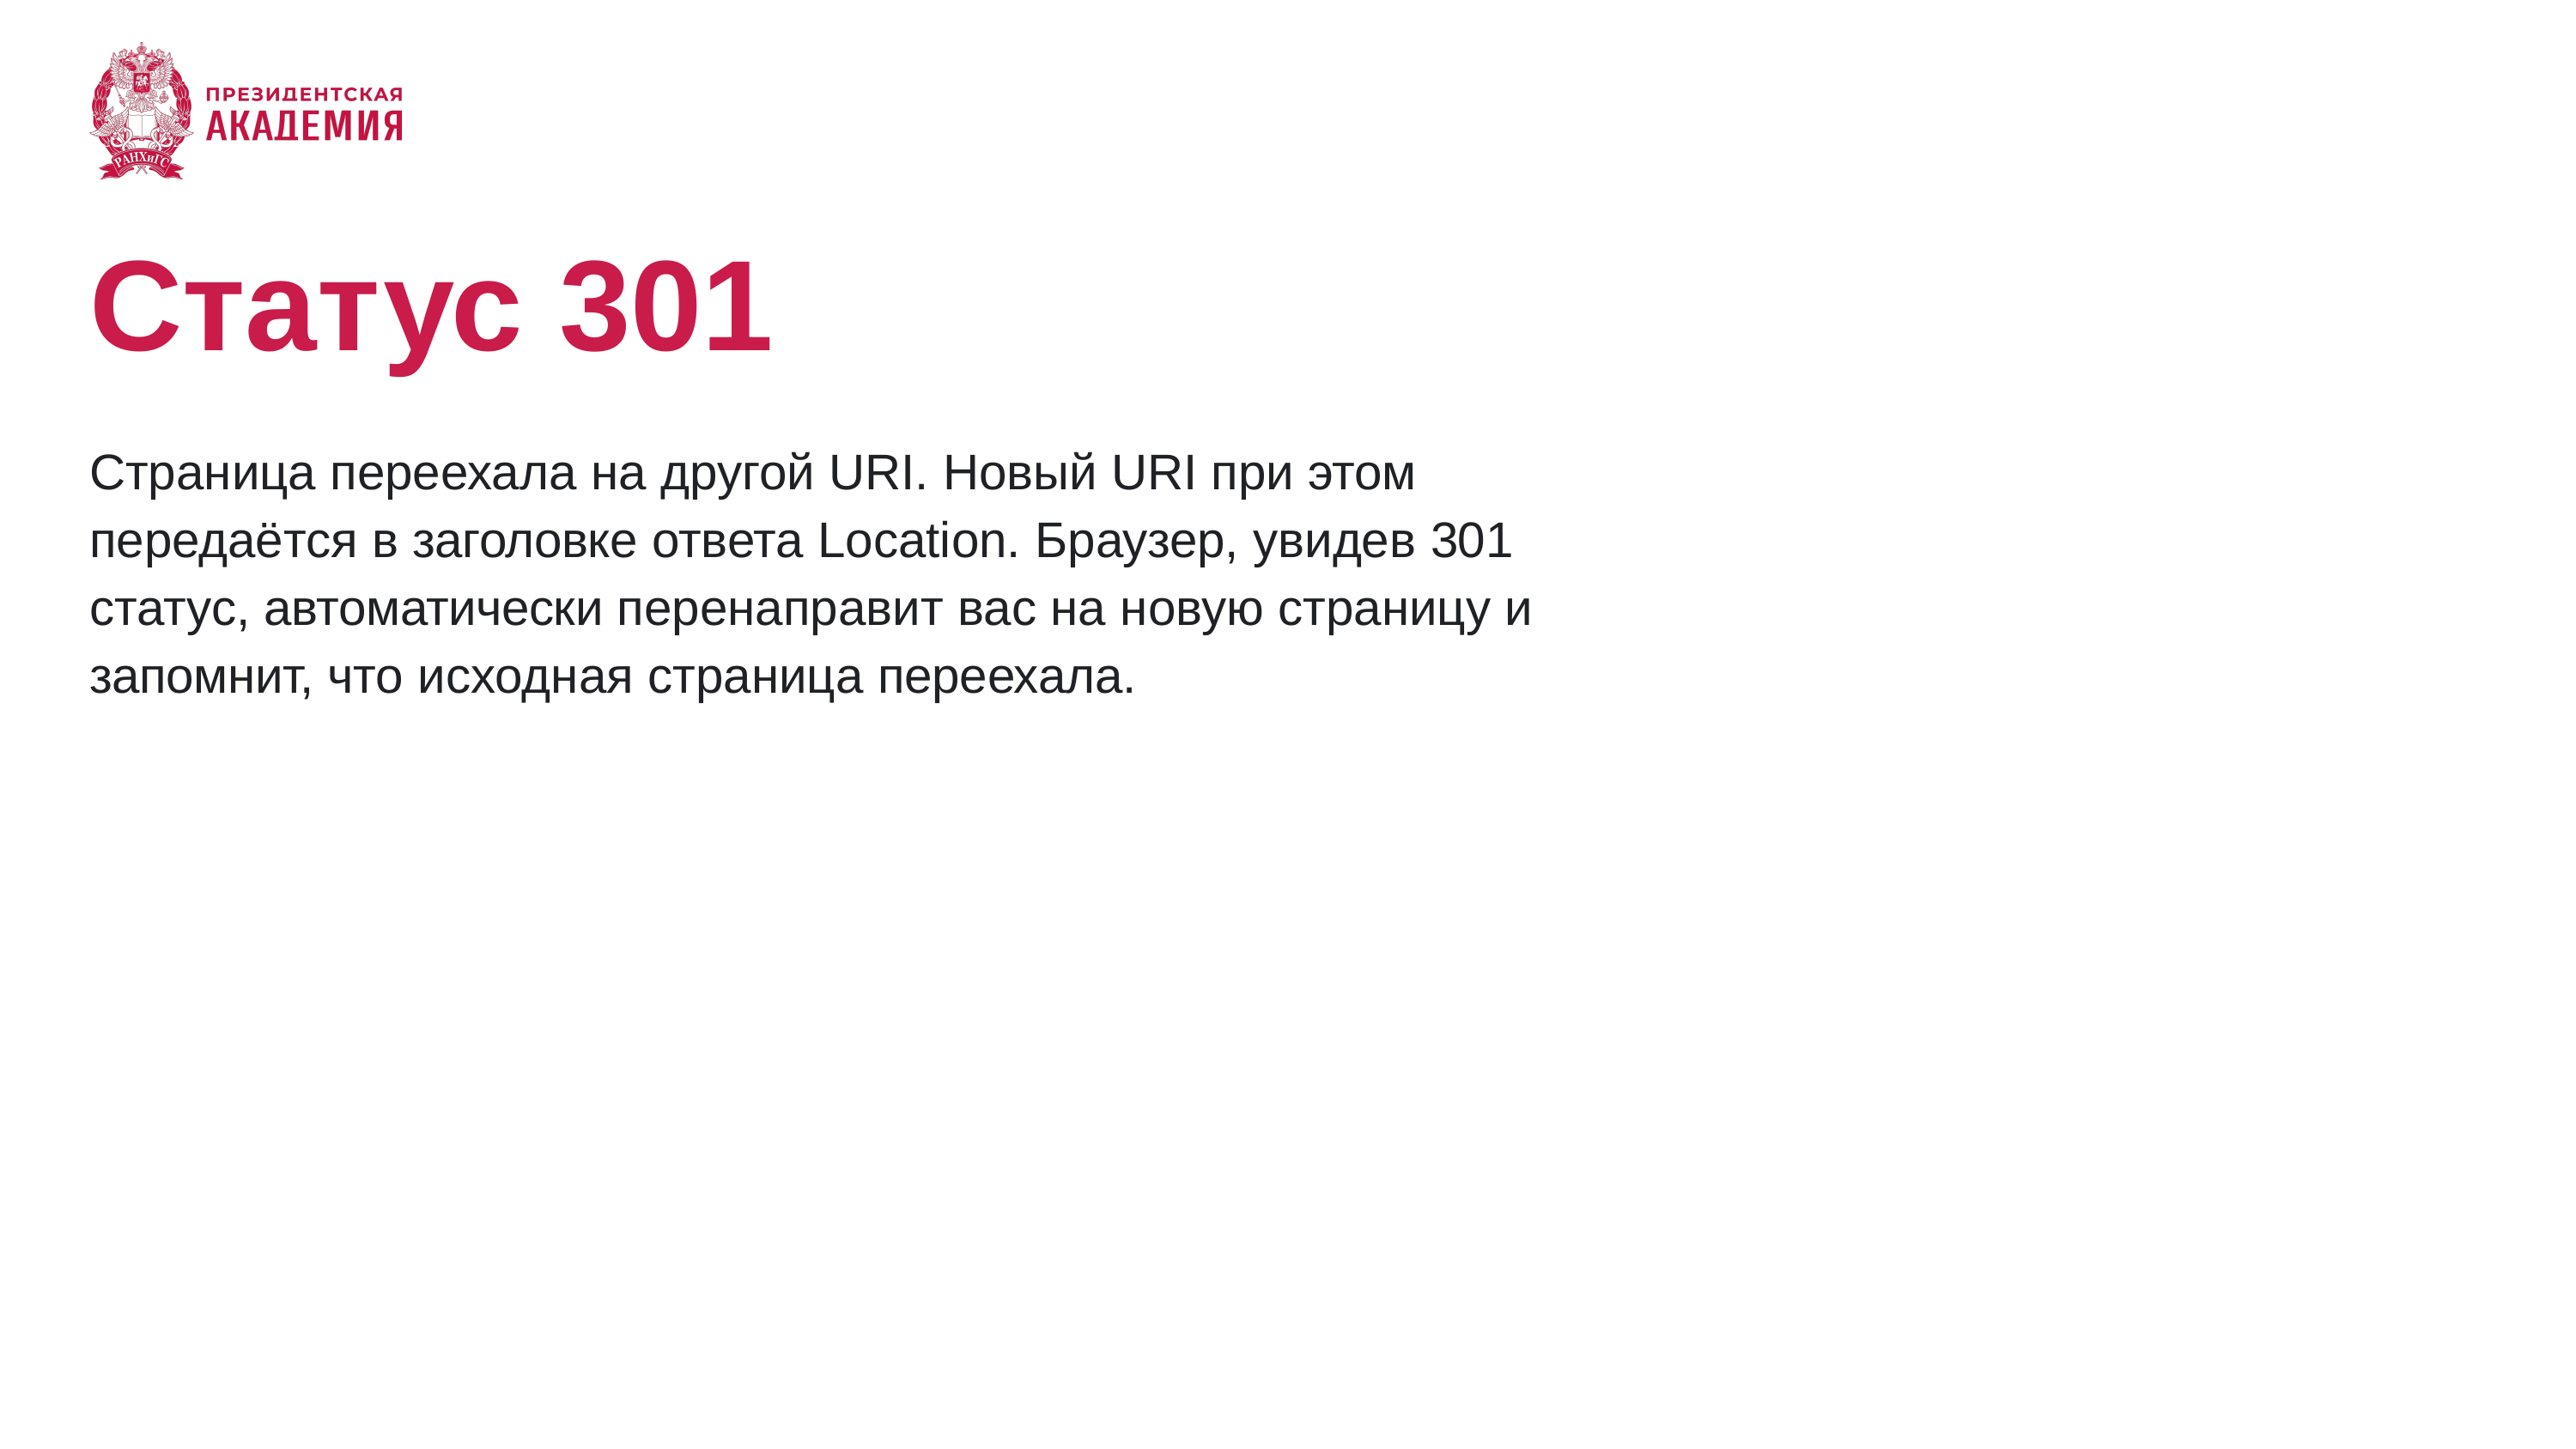

# Статус 301
Страница переехала на другой URI. Новый URI при этом передаётся в заголовке ответа Location. Браузер, увидев 301 статус, автоматически перенаправит вас на новую страницу и запомнит, что исходная страница переехала.